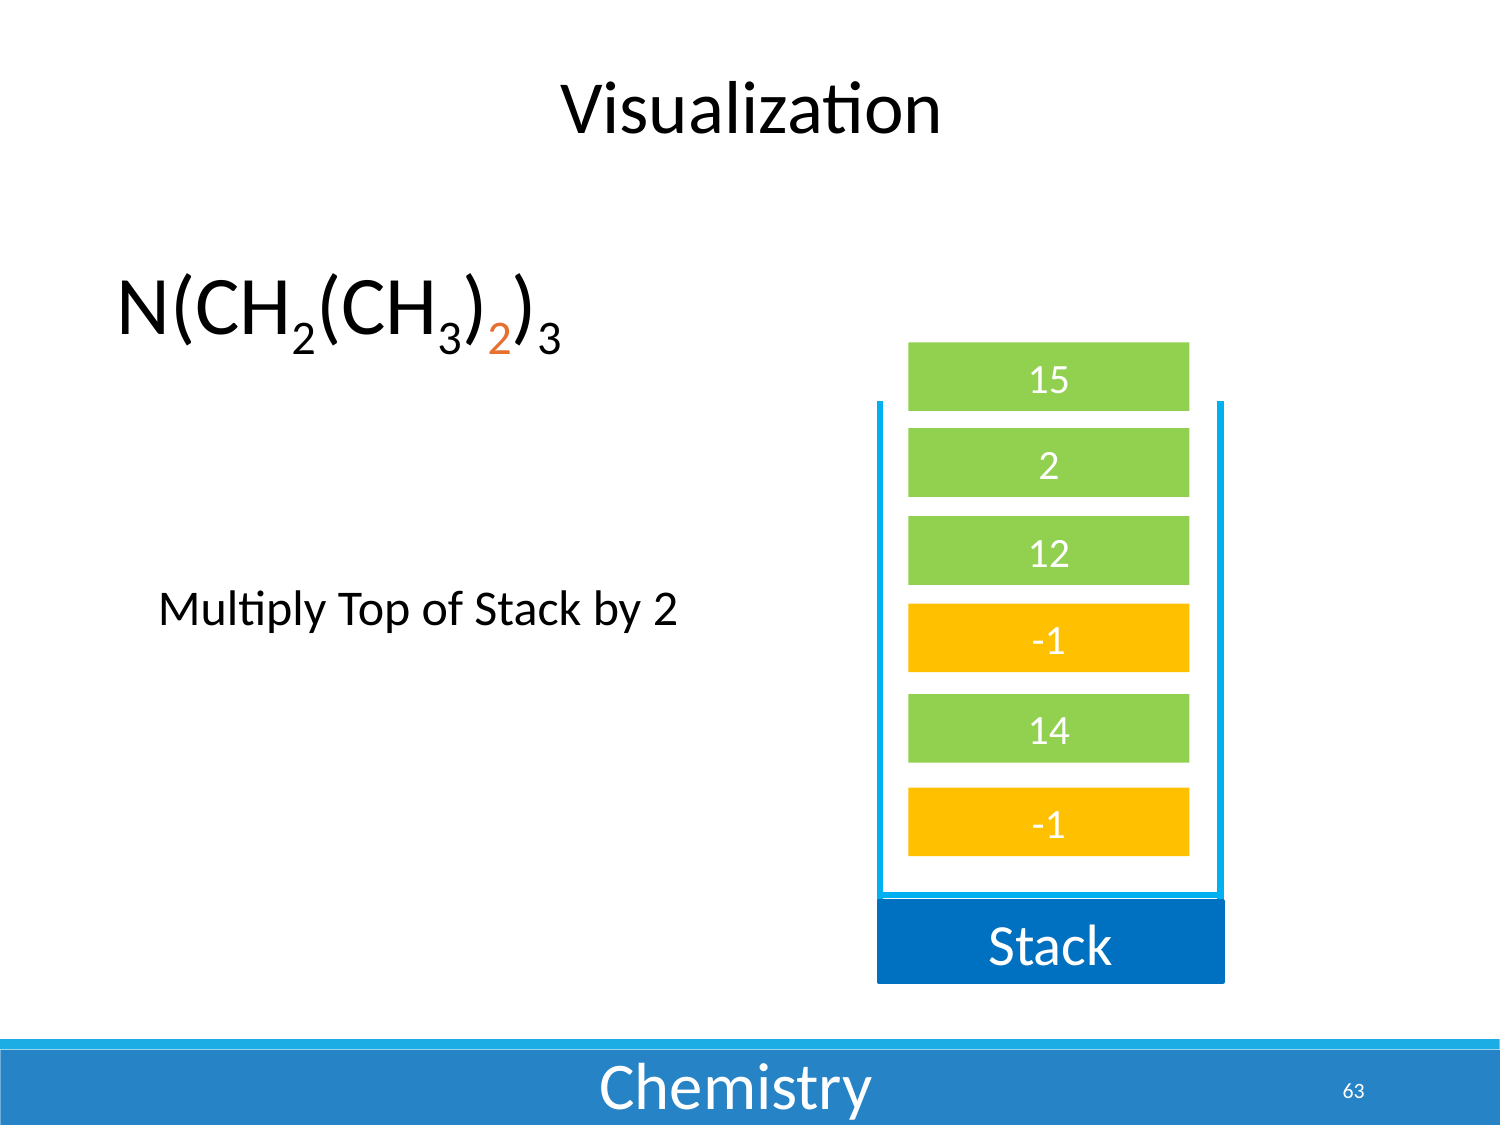

Visualization
N(CH2(CH3)2)3
15
2
12
Multiply Top of Stack by 2
-1
14
-1
Stack
Chemistry
63